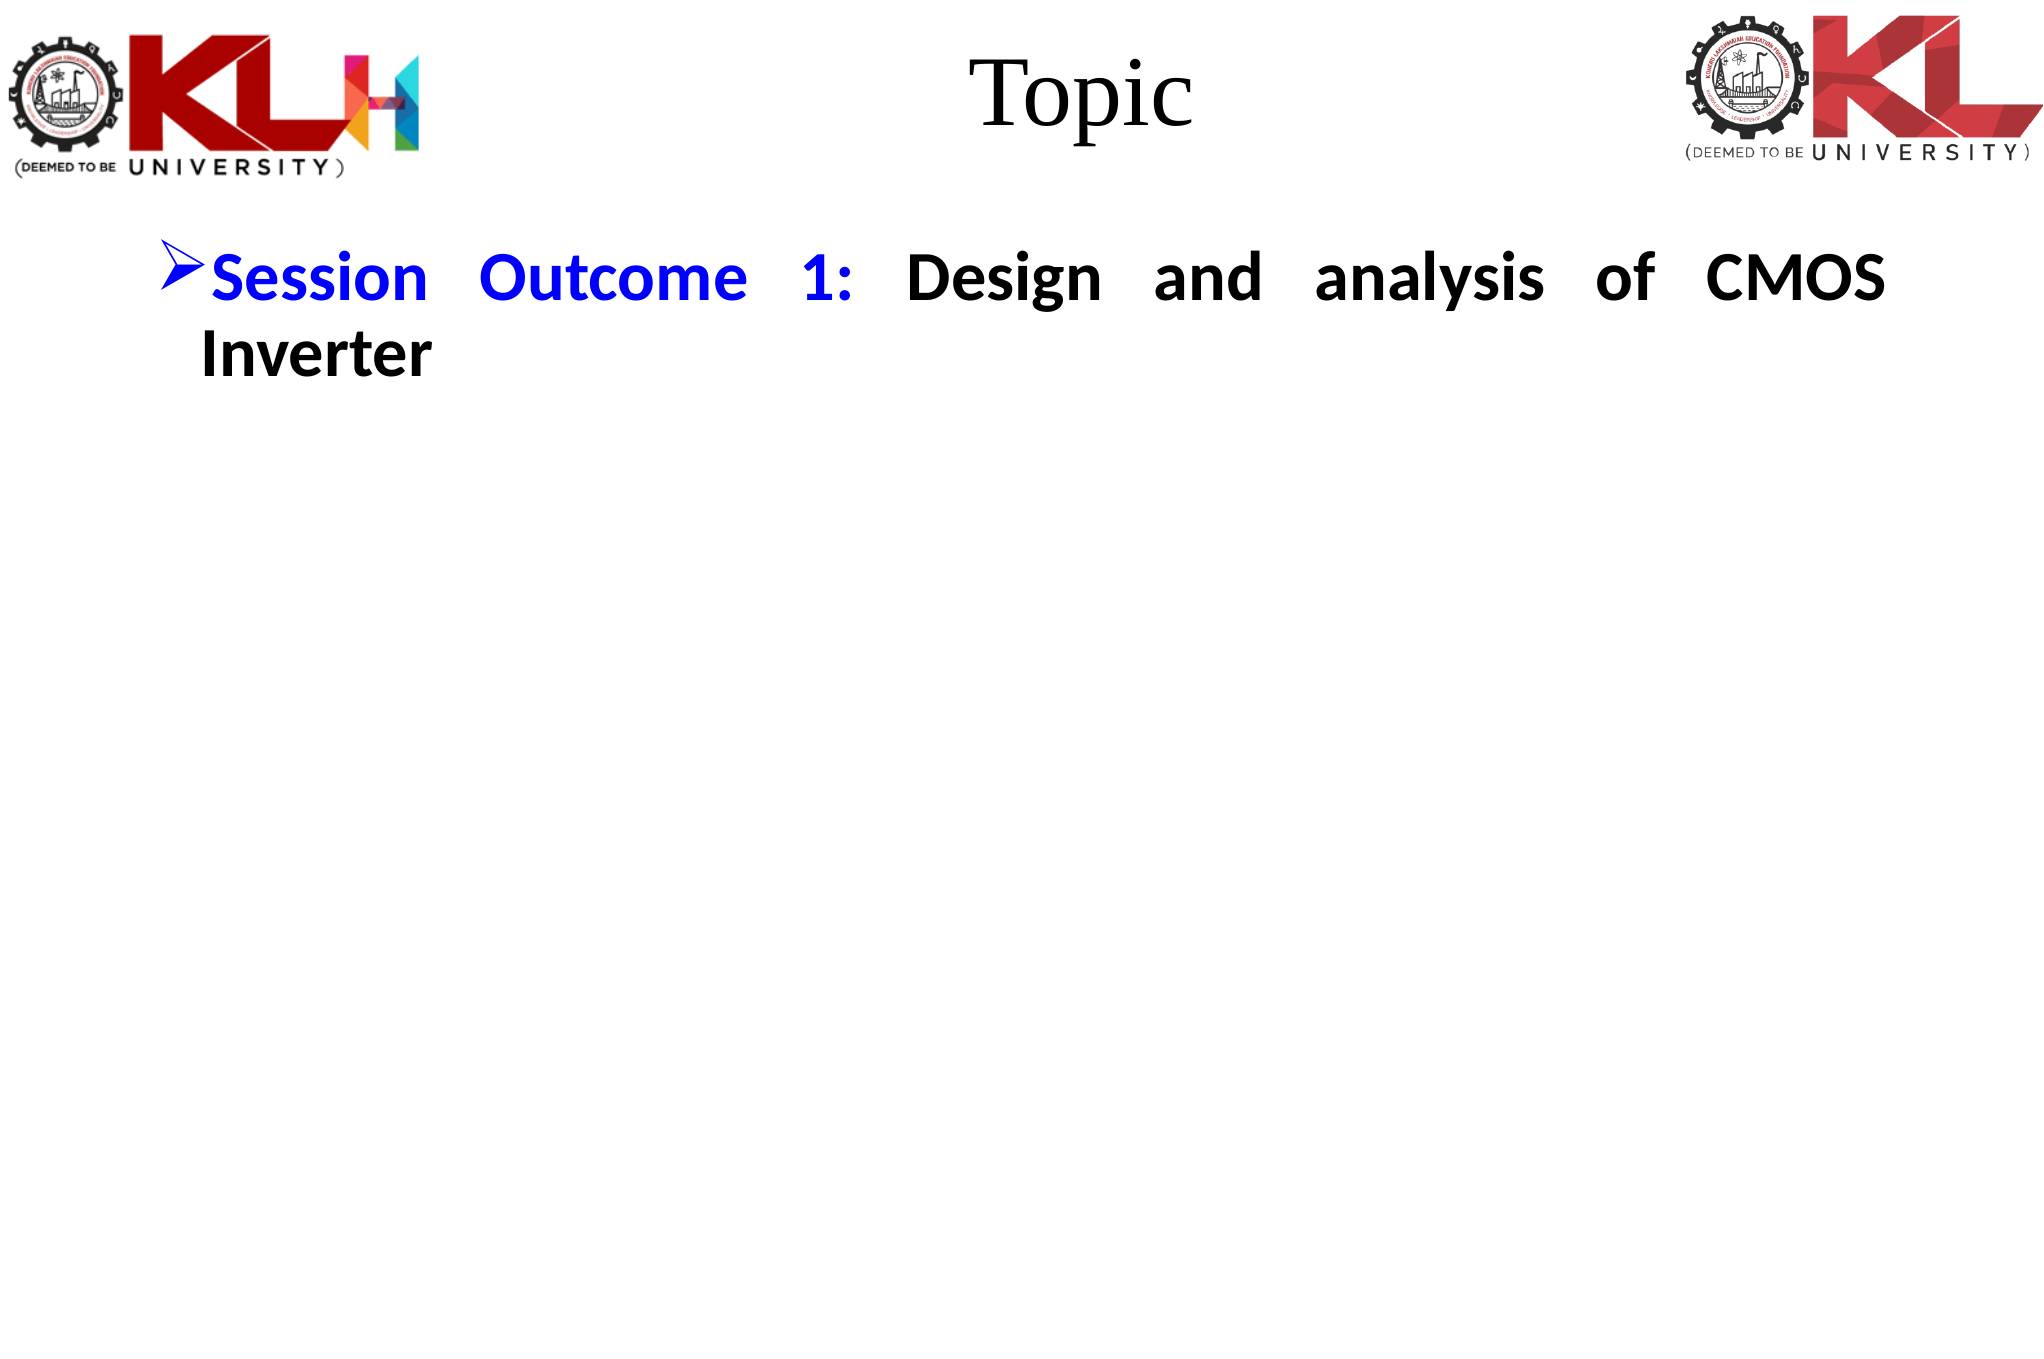

# Topic
Session Outcome 1: Design and analysis of CMOS Inverter